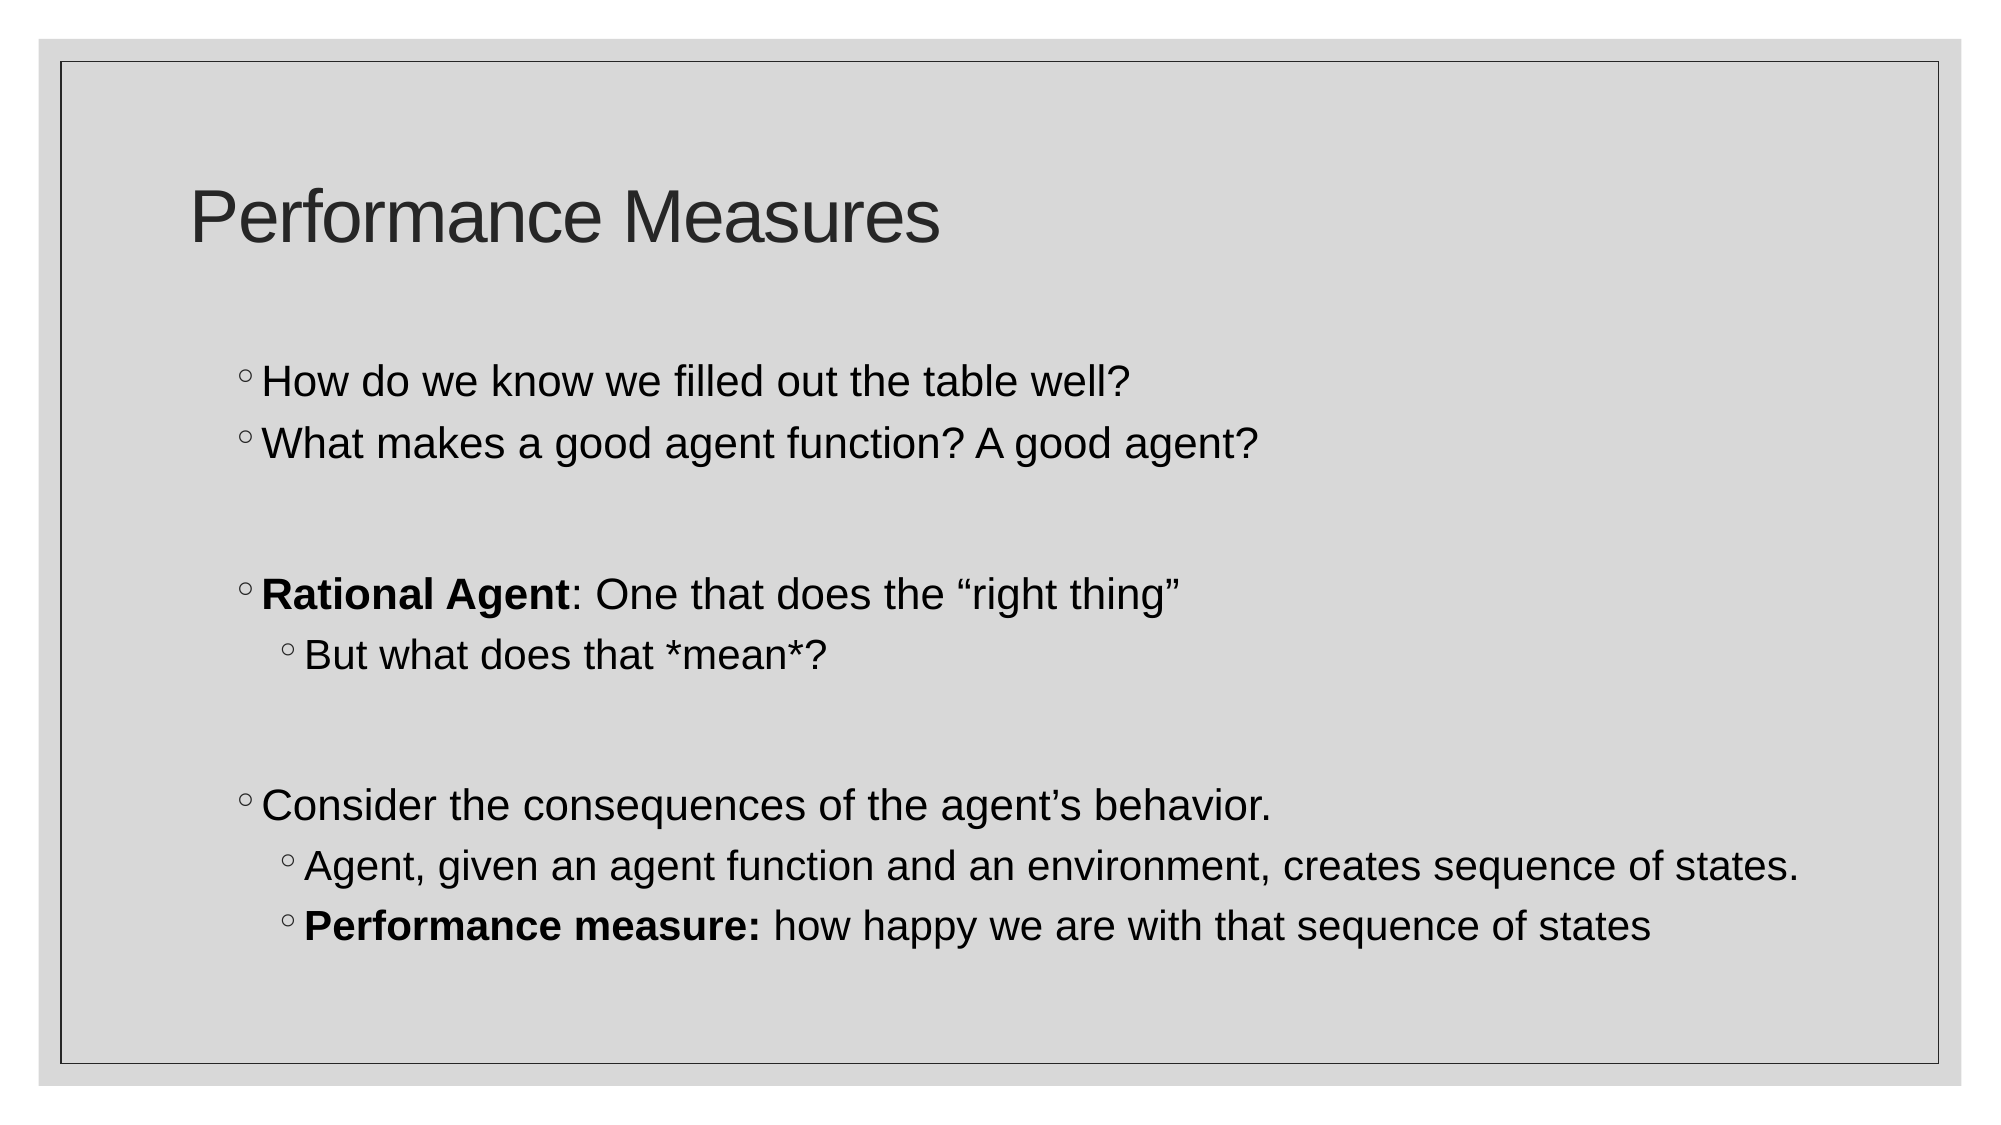

# Performance Measures
How do we know we filled out the table well?
What makes a good agent function? A good agent?

Rational Agent: One that does the “right thing”
But what does that *mean*?

Consider the consequences of the agent’s behavior.
Agent, given an agent function and an environment, creates sequence of states.
Performance measure: how happy we are with that sequence of states